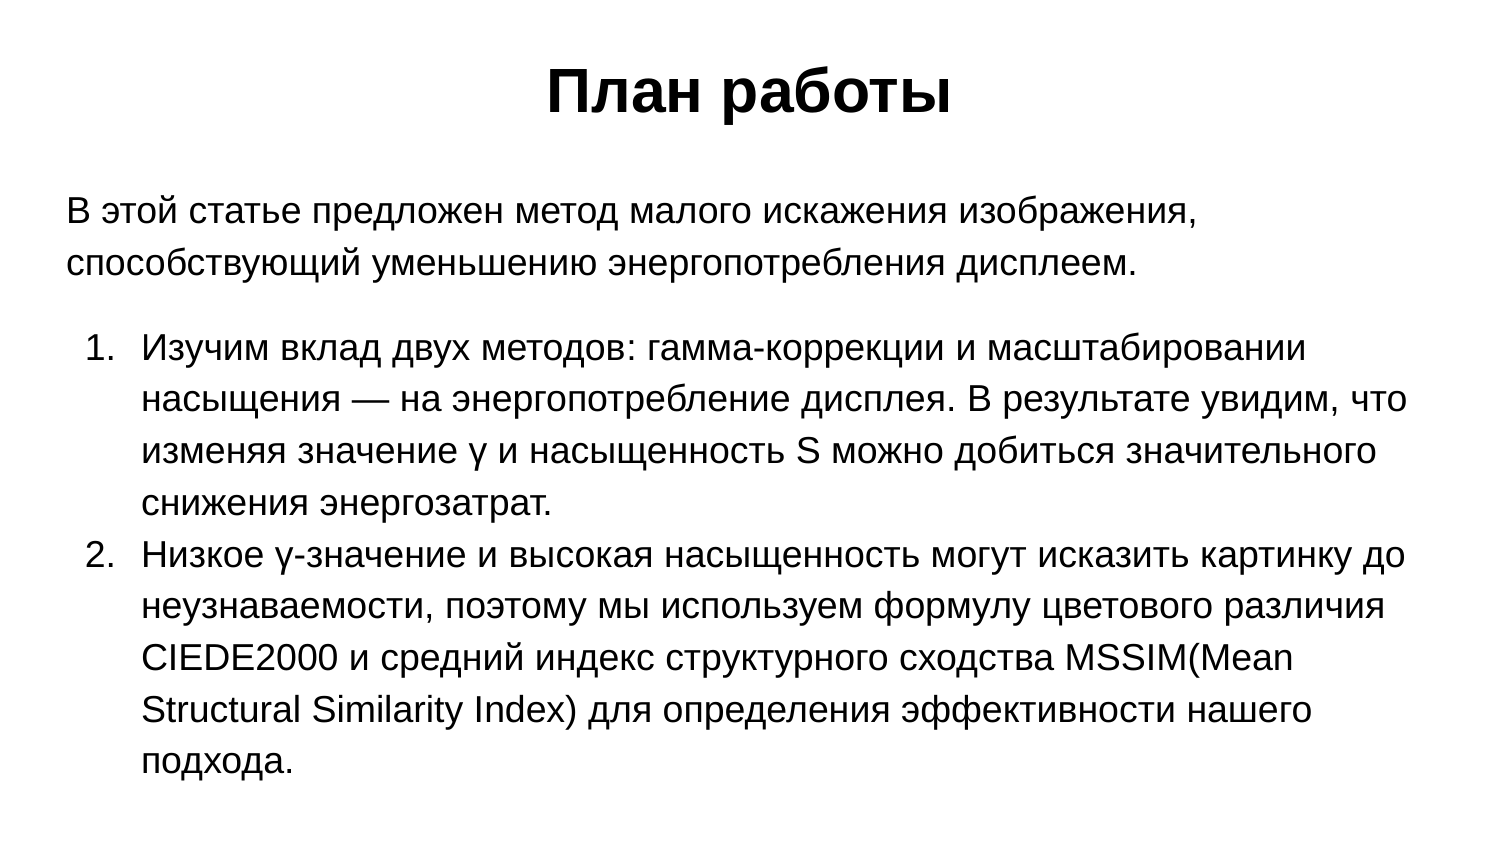

# План работы
В этой статье предложен метод малого искажения изображения, способствующий уменьшению энергопотребления дисплеем.
Изучим вклад двух методов: гамма-коррекции и масштабировании насыщения — на энергопотребление дисплея. В результате увидим, что изменяя значение γ и насыщенность S можно добиться значительного снижения энергозатрат.
Низкое γ-значение и высокая насыщенность могут исказить картинку до неузнаваемости, поэтому мы используем формулу цветового различия CIEDE2000 и средний индекс структурного сходства MSSIM(Mean Structural Similarity Index) для определения эффективности нашего подхода.